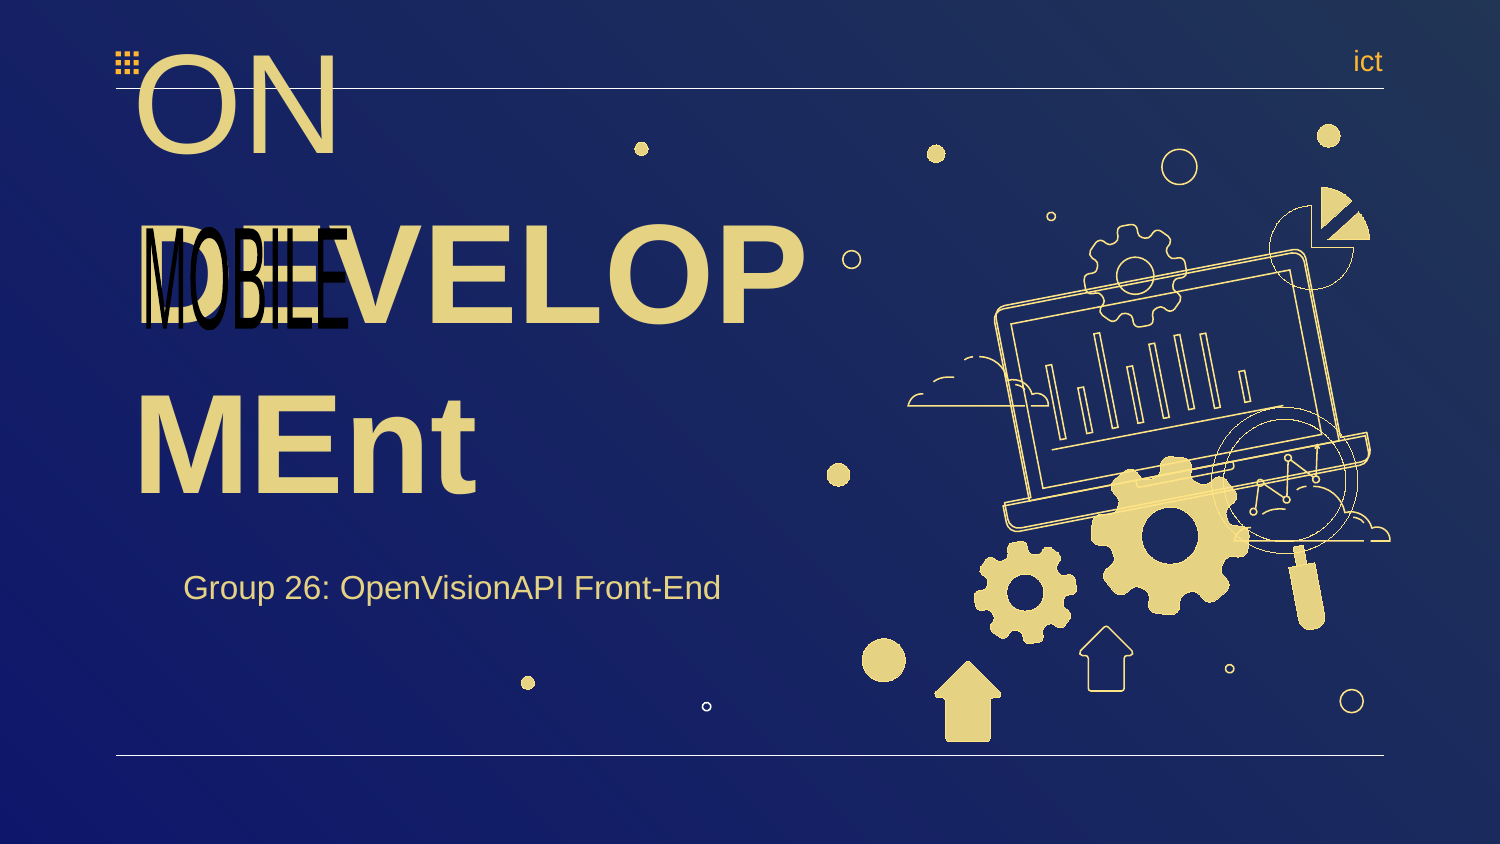

ict

# APPLICATION DEVELOPMEnt
MOBILE
Group 26: OpenVisionAPI Front-End